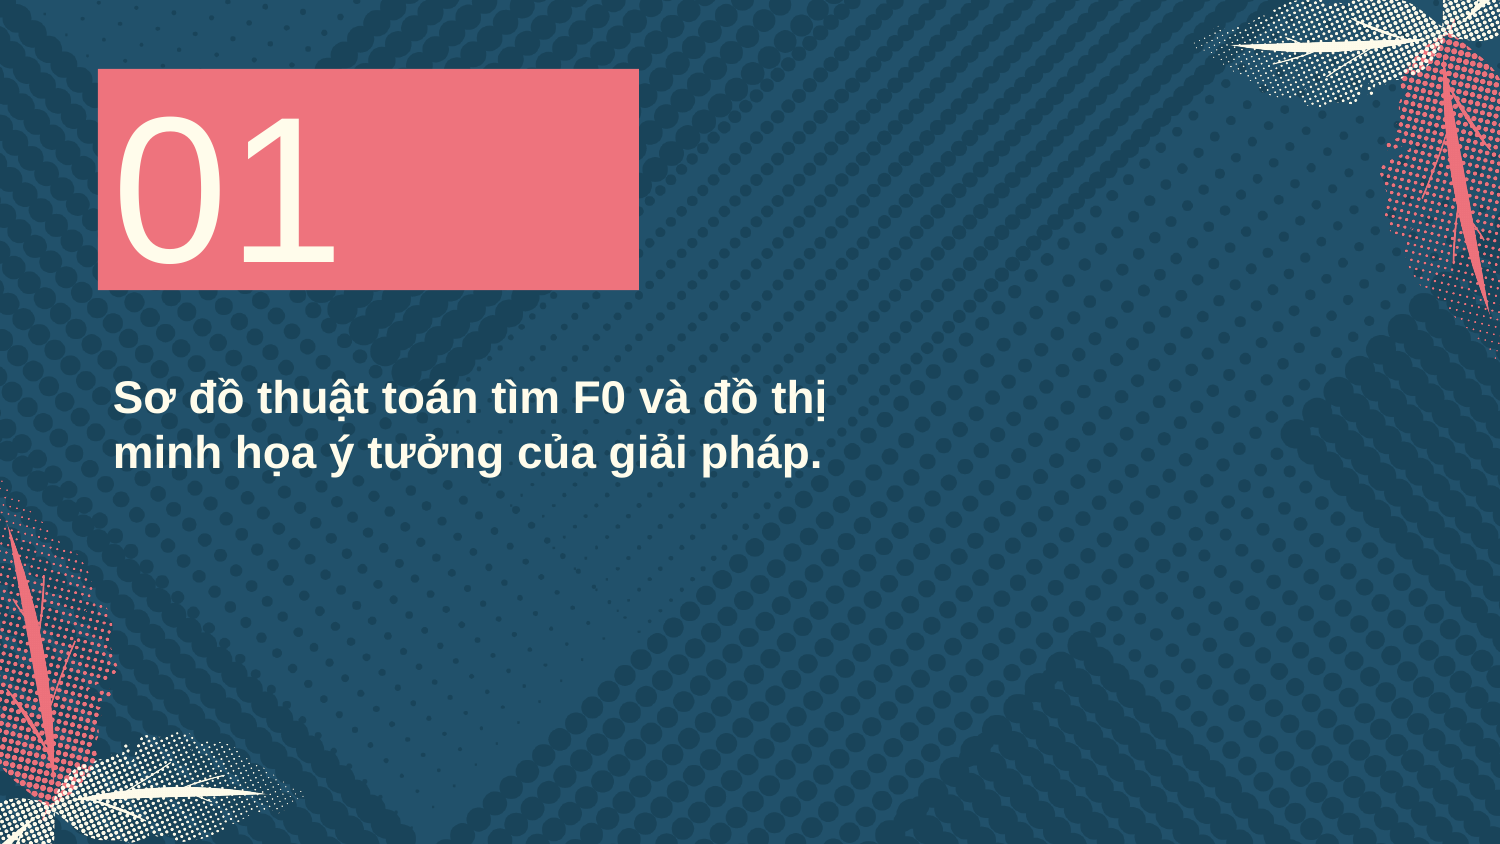

01
# Sơ đồ thuật toán tìm F0 và đồ thị minh họa ý tưởng của giải pháp.